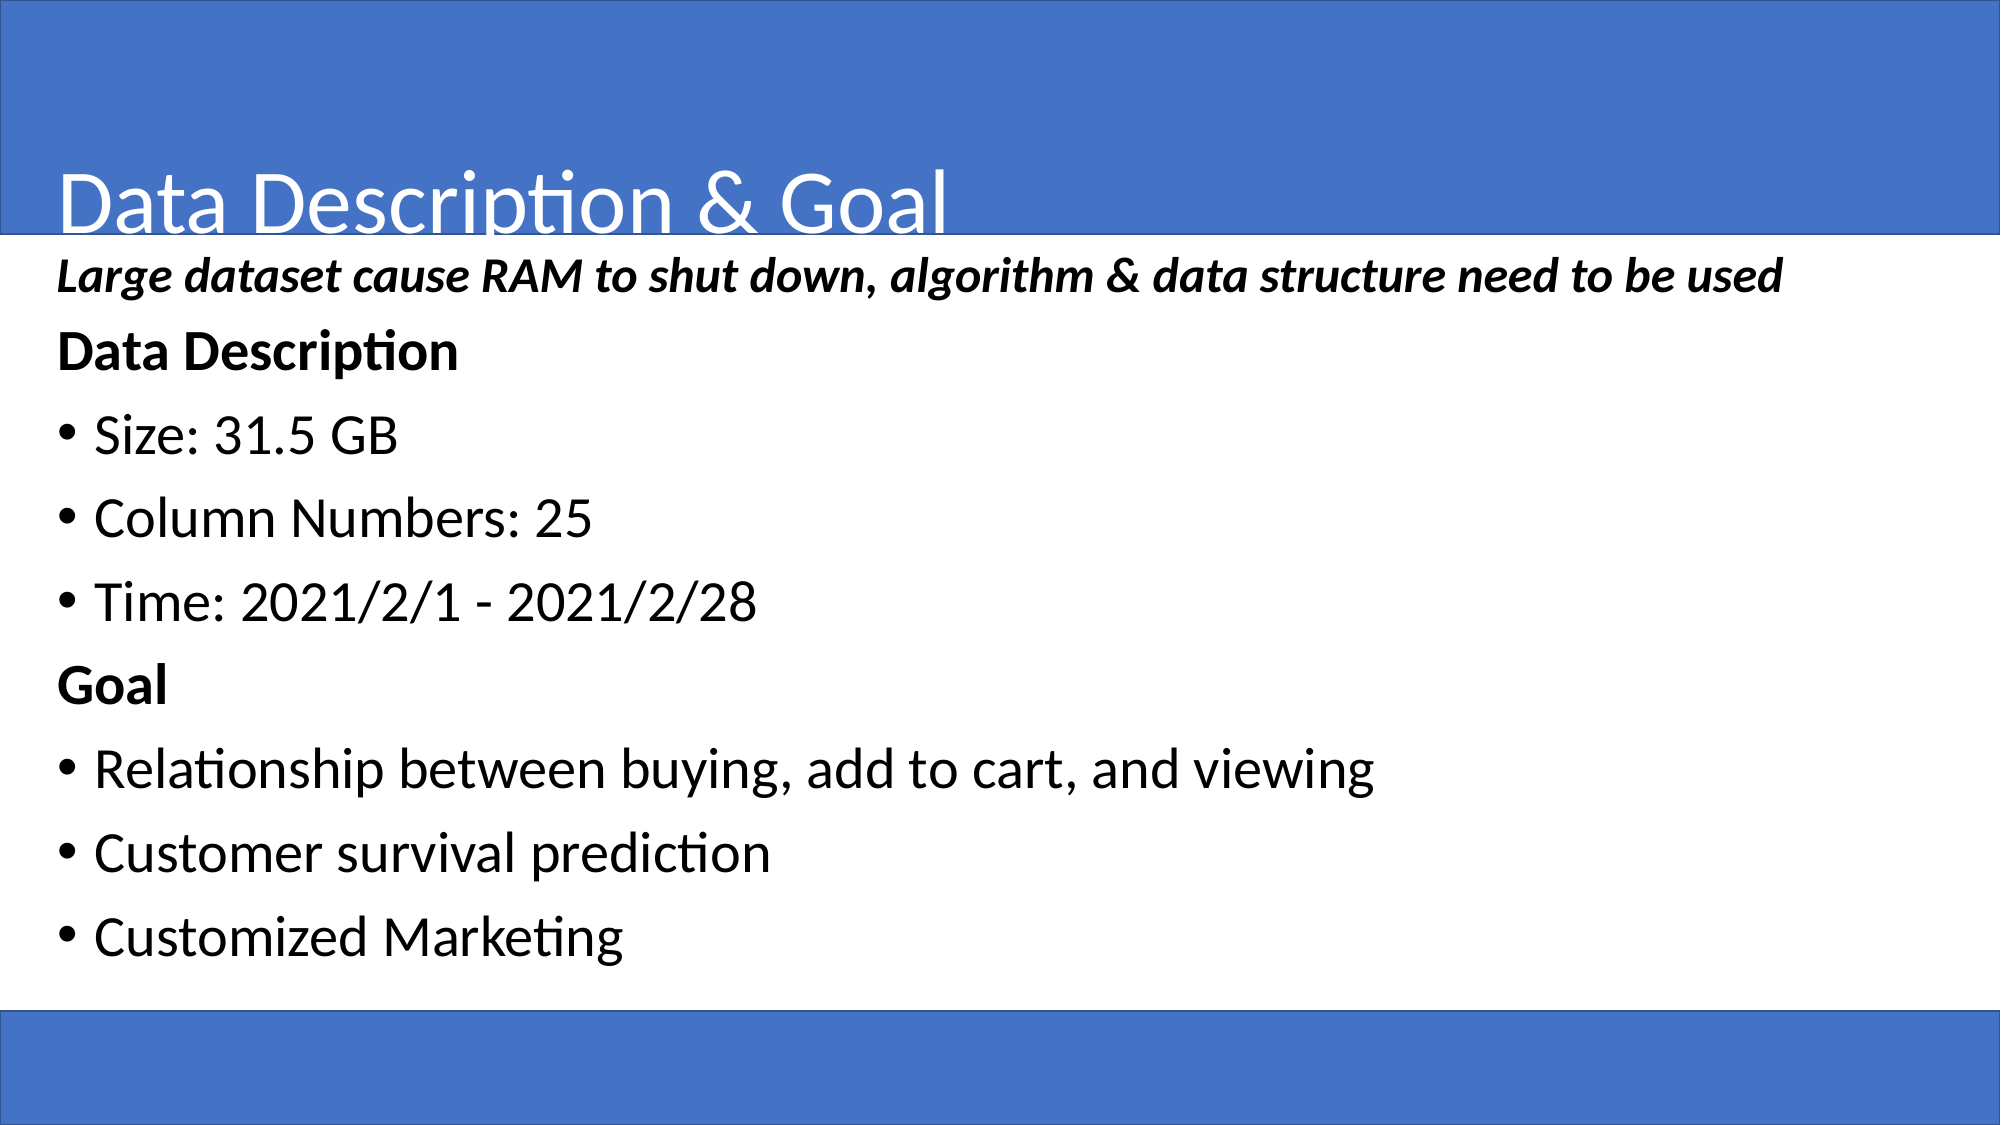

Data Description & Goal
Large dataset cause RAM to shut down, algorithm & data structure need to be used
Data Description
Size: 31.5 GB
Column Numbers: 25
Time: 2021/2/1 - 2021/2/28
Goal
Relationship between buying, add to cart, and viewing
Customer survival prediction
Customized Marketing